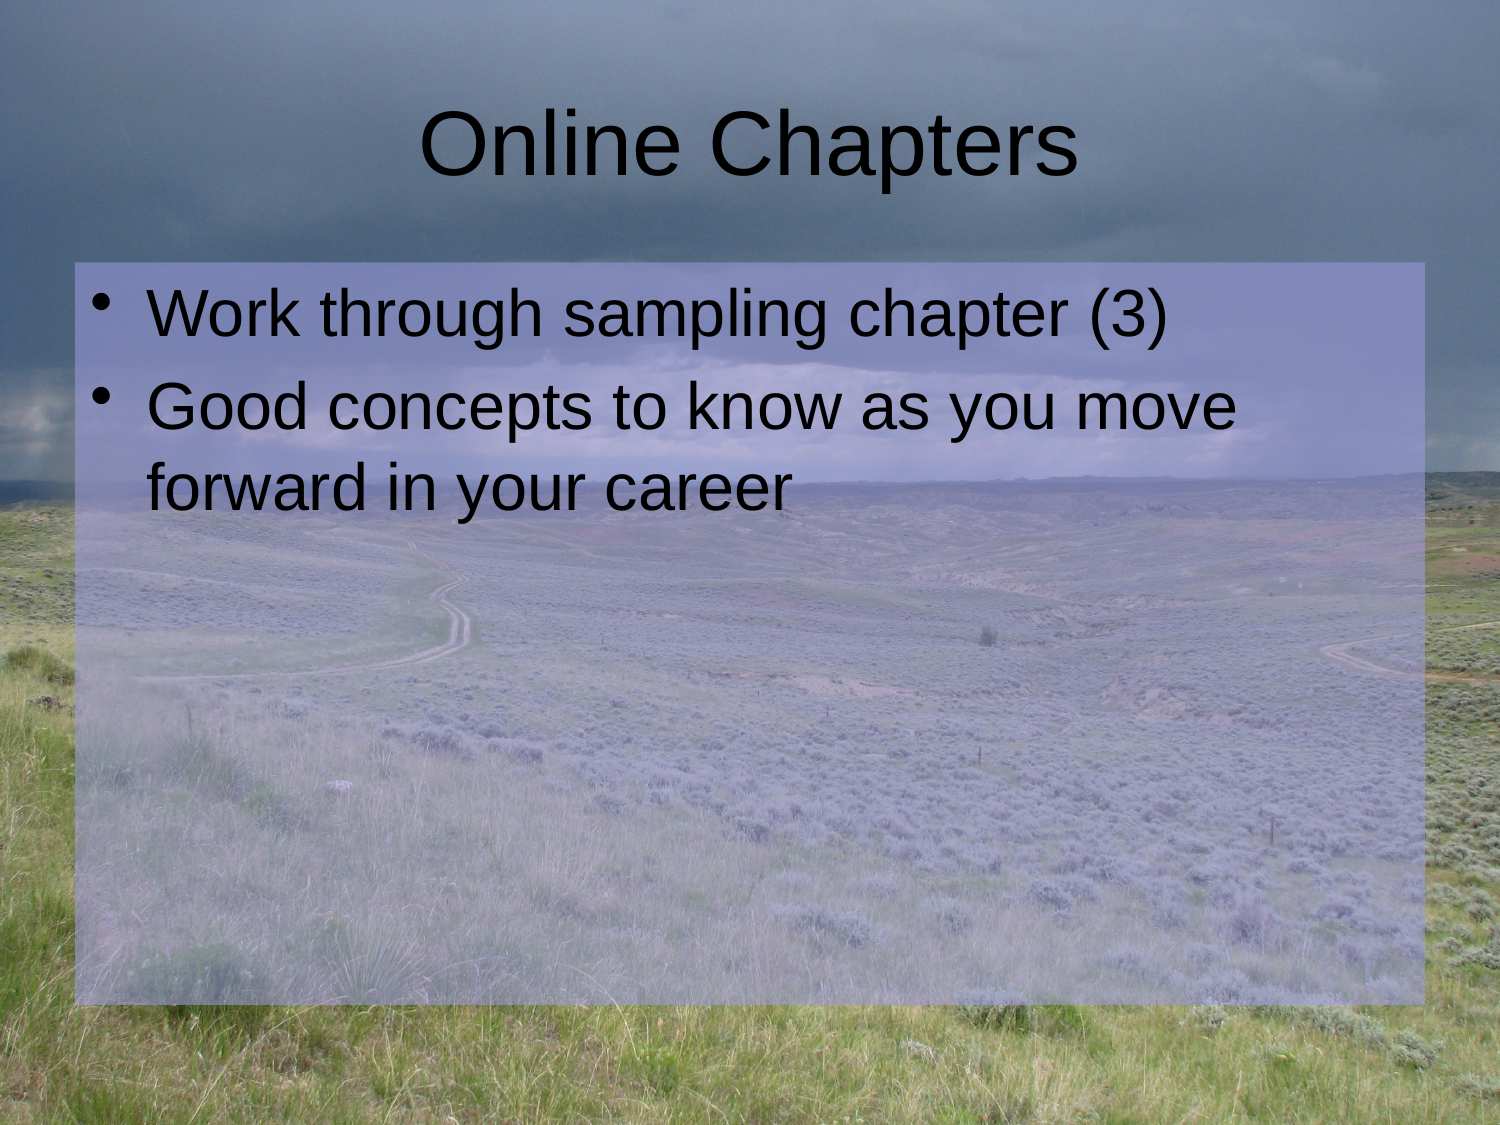

# Online Chapters
Work through sampling chapter (3)
Good concepts to know as you move forward in your career